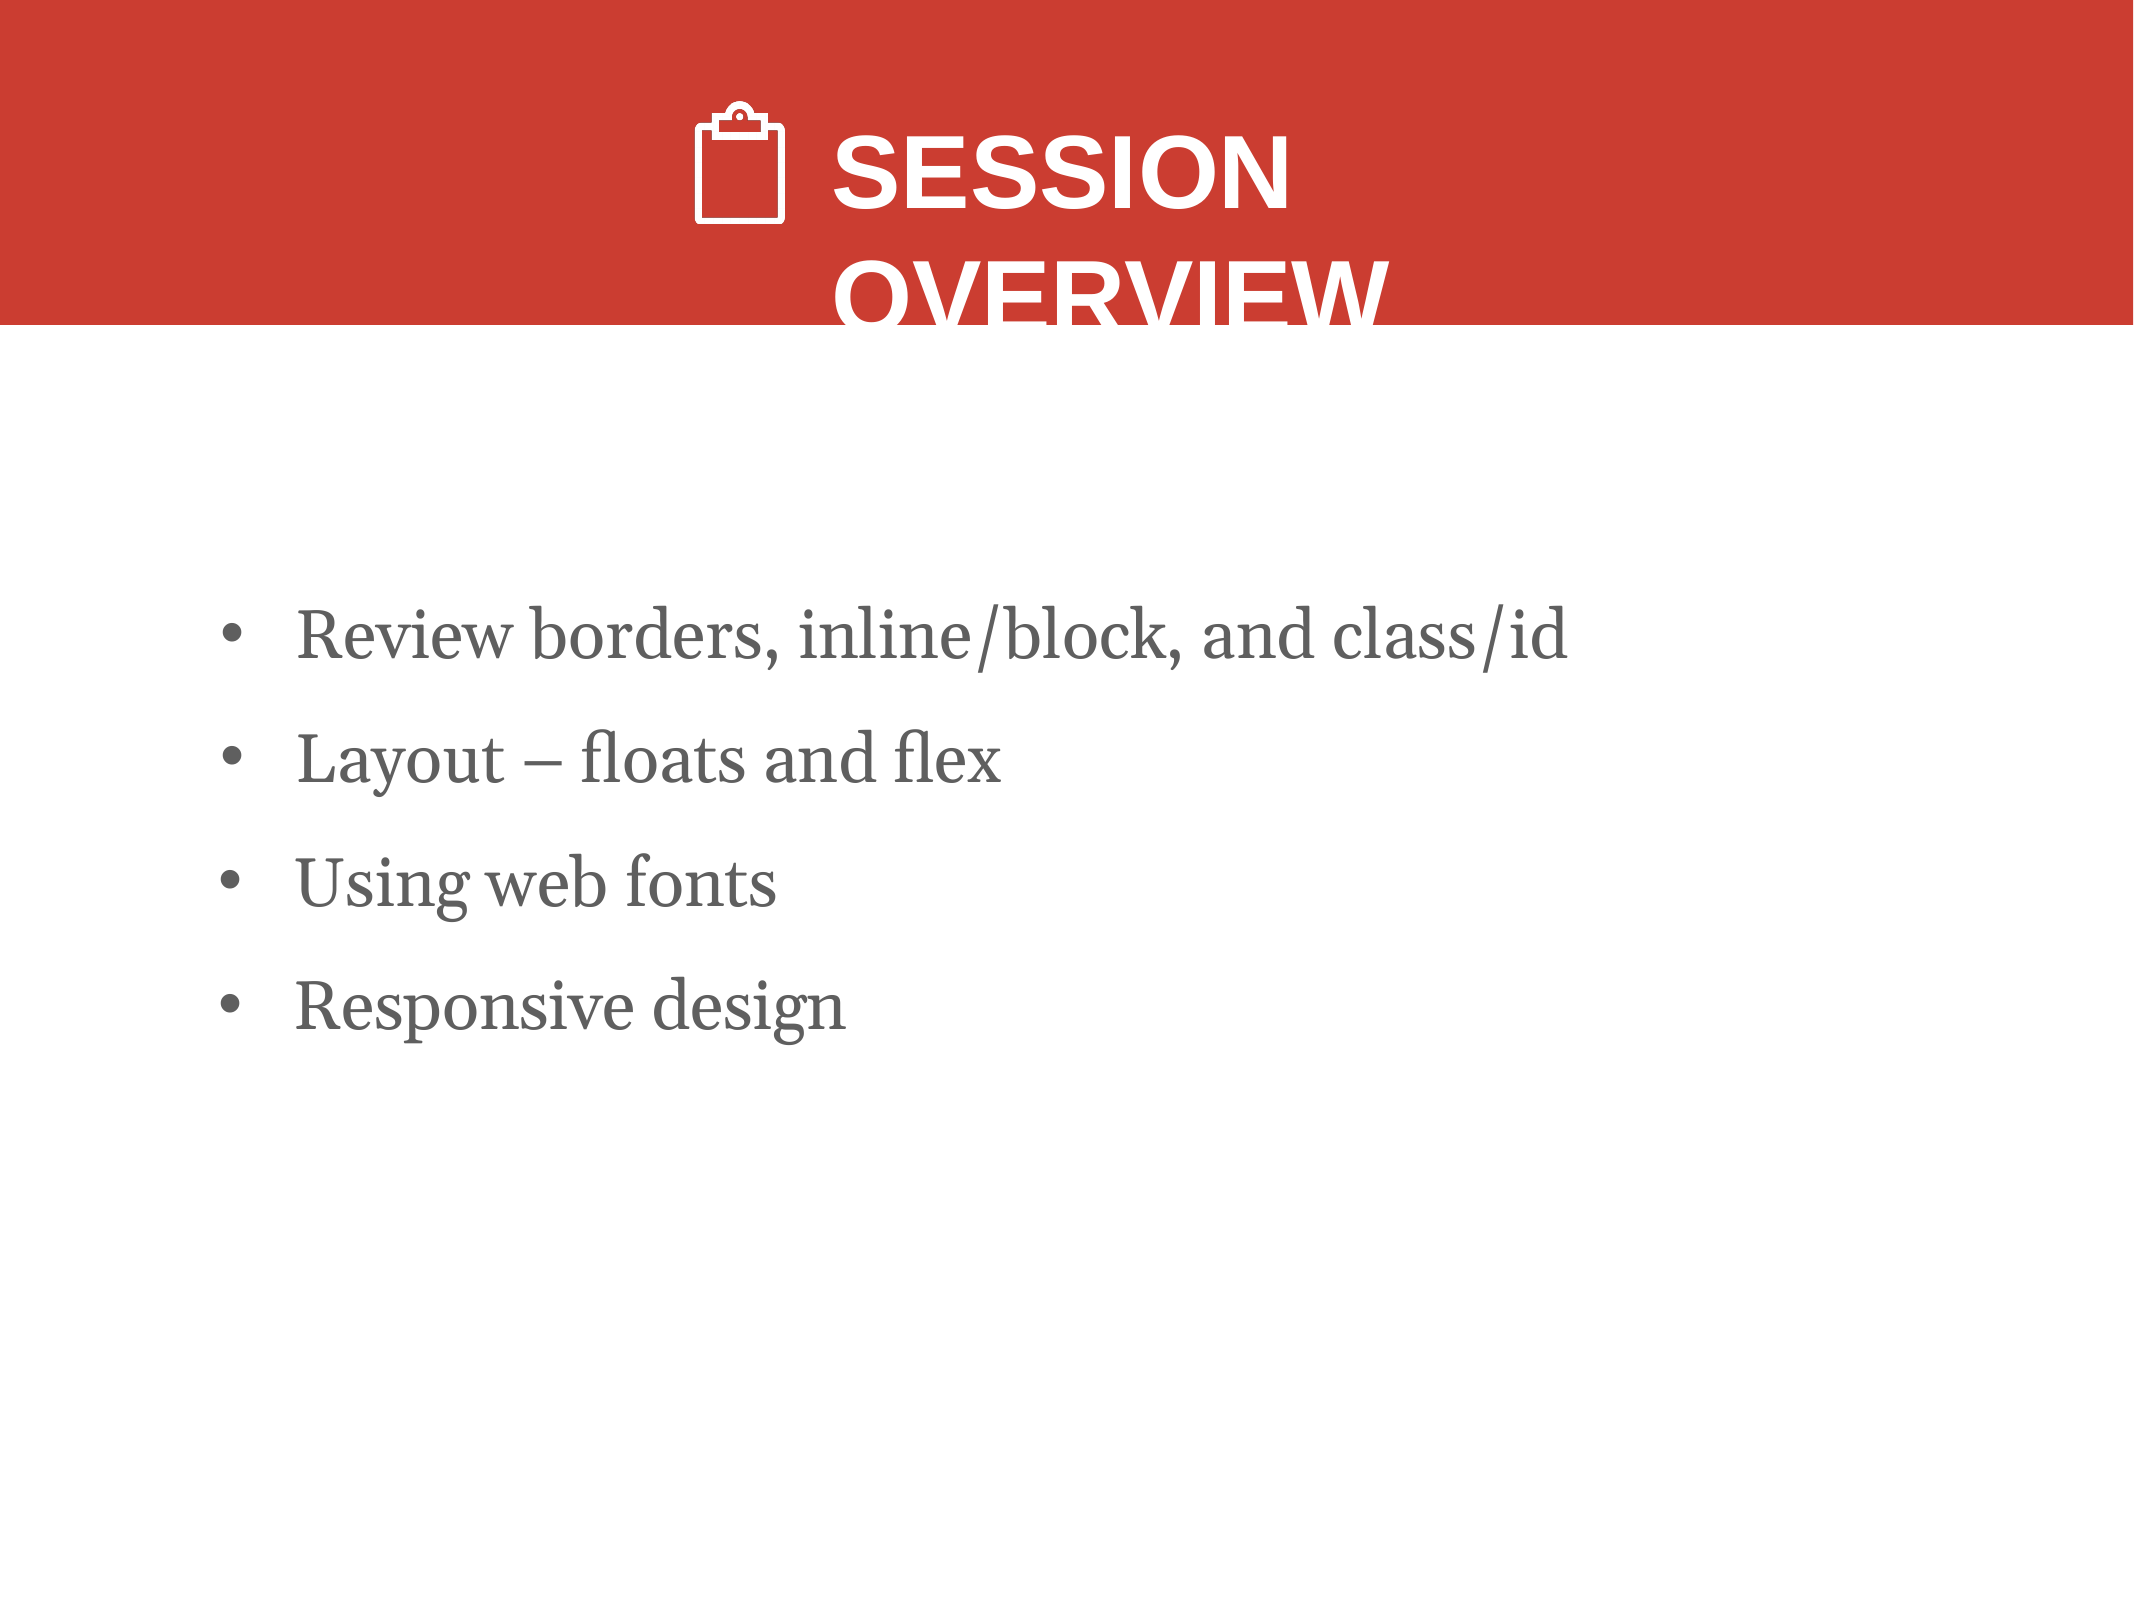

# SESSION OVERVIEW
Review borders, inline/block, and class/id
Layout – floats and flex
Using web fonts
Responsive design